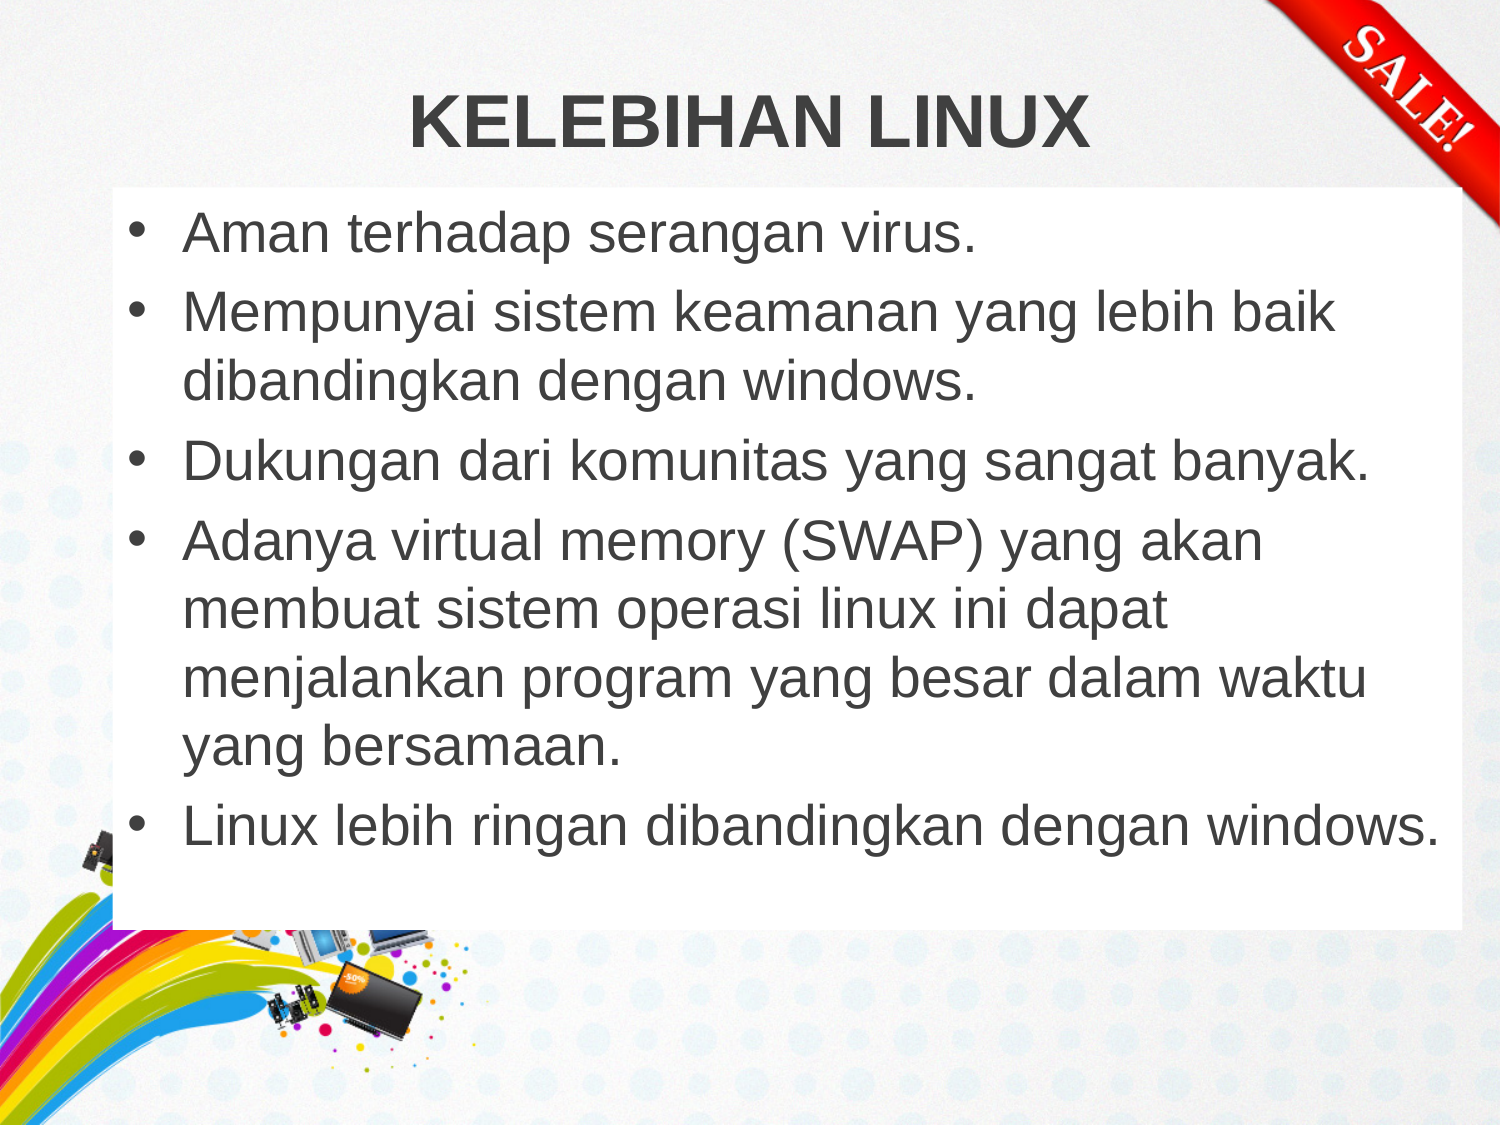

# KELEBIHAN LINUX
Aman terhadap serangan virus.
Mempunyai sistem keamanan yang lebih baik dibandingkan dengan windows.
Dukungan dari komunitas yang sangat banyak.
Adanya virtual memory (SWAP) yang akan membuat sistem operasi linux ini dapat menjalankan program yang besar dalam waktu yang bersamaan.
Linux lebih ringan dibandingkan dengan windows.